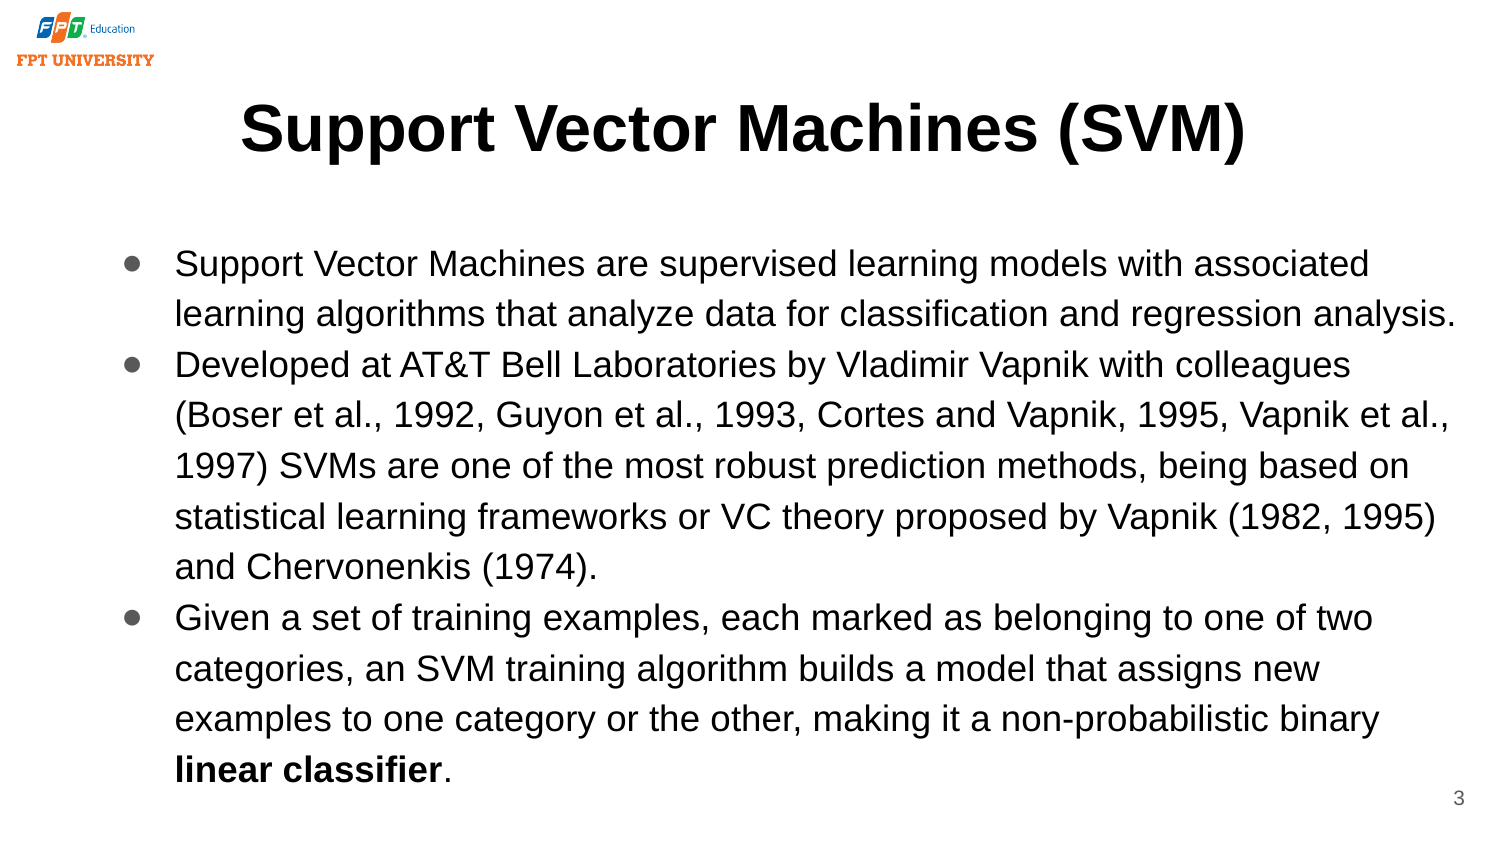

# Support Vector Machines (SVM)
Support Vector Machines are supervised learning models with associated learning algorithms that analyze data for classification and regression analysis.
Developed at AT&T Bell Laboratories by Vladimir Vapnik with colleagues (Boser et al., 1992, Guyon et al., 1993, Cortes and Vapnik, 1995, Vapnik et al., 1997) SVMs are one of the most robust prediction methods, being based on statistical learning frameworks or VC theory proposed by Vapnik (1982, 1995) and Chervonenkis (1974).
Given a set of training examples, each marked as belonging to one of two categories, an SVM training algorithm builds a model that assigns new examples to one category or the other, making it a non-probabilistic binary linear classifier.
3